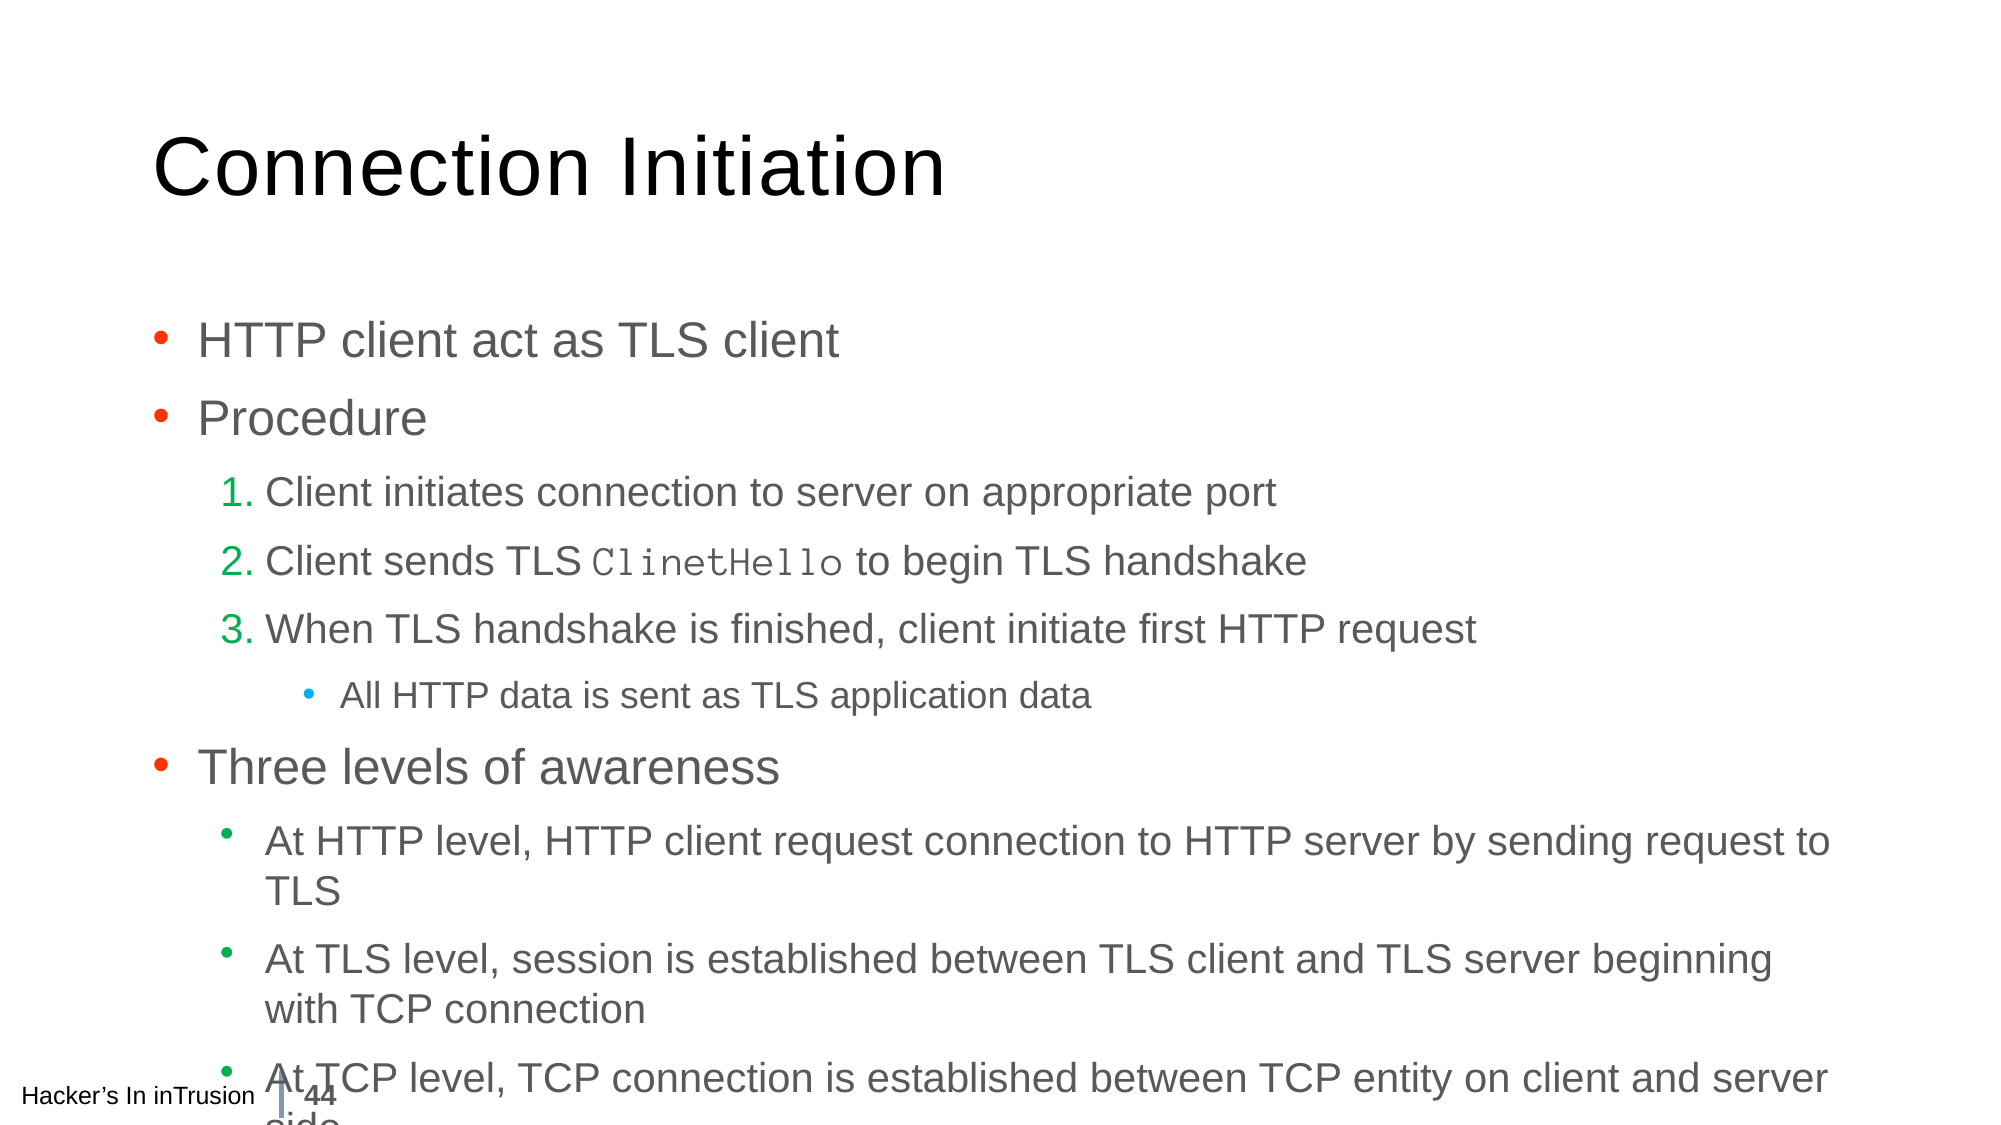

# Connection Initiation
HTTP client act as TLS client
Procedure
Client initiates connection to server on appropriate port
Client sends TLS ClinetHello to begin TLS handshake
When TLS handshake is finished, client initiate first HTTP request
All HTTP data is sent as TLS application data
Three levels of awareness
At HTTP level, HTTP client request connection to HTTP server by sending request to TLS
At TLS level, session is established between TLS client and TLS server beginning with TCP connection
At TCP level, TCP connection is established between TCP entity on client and server side